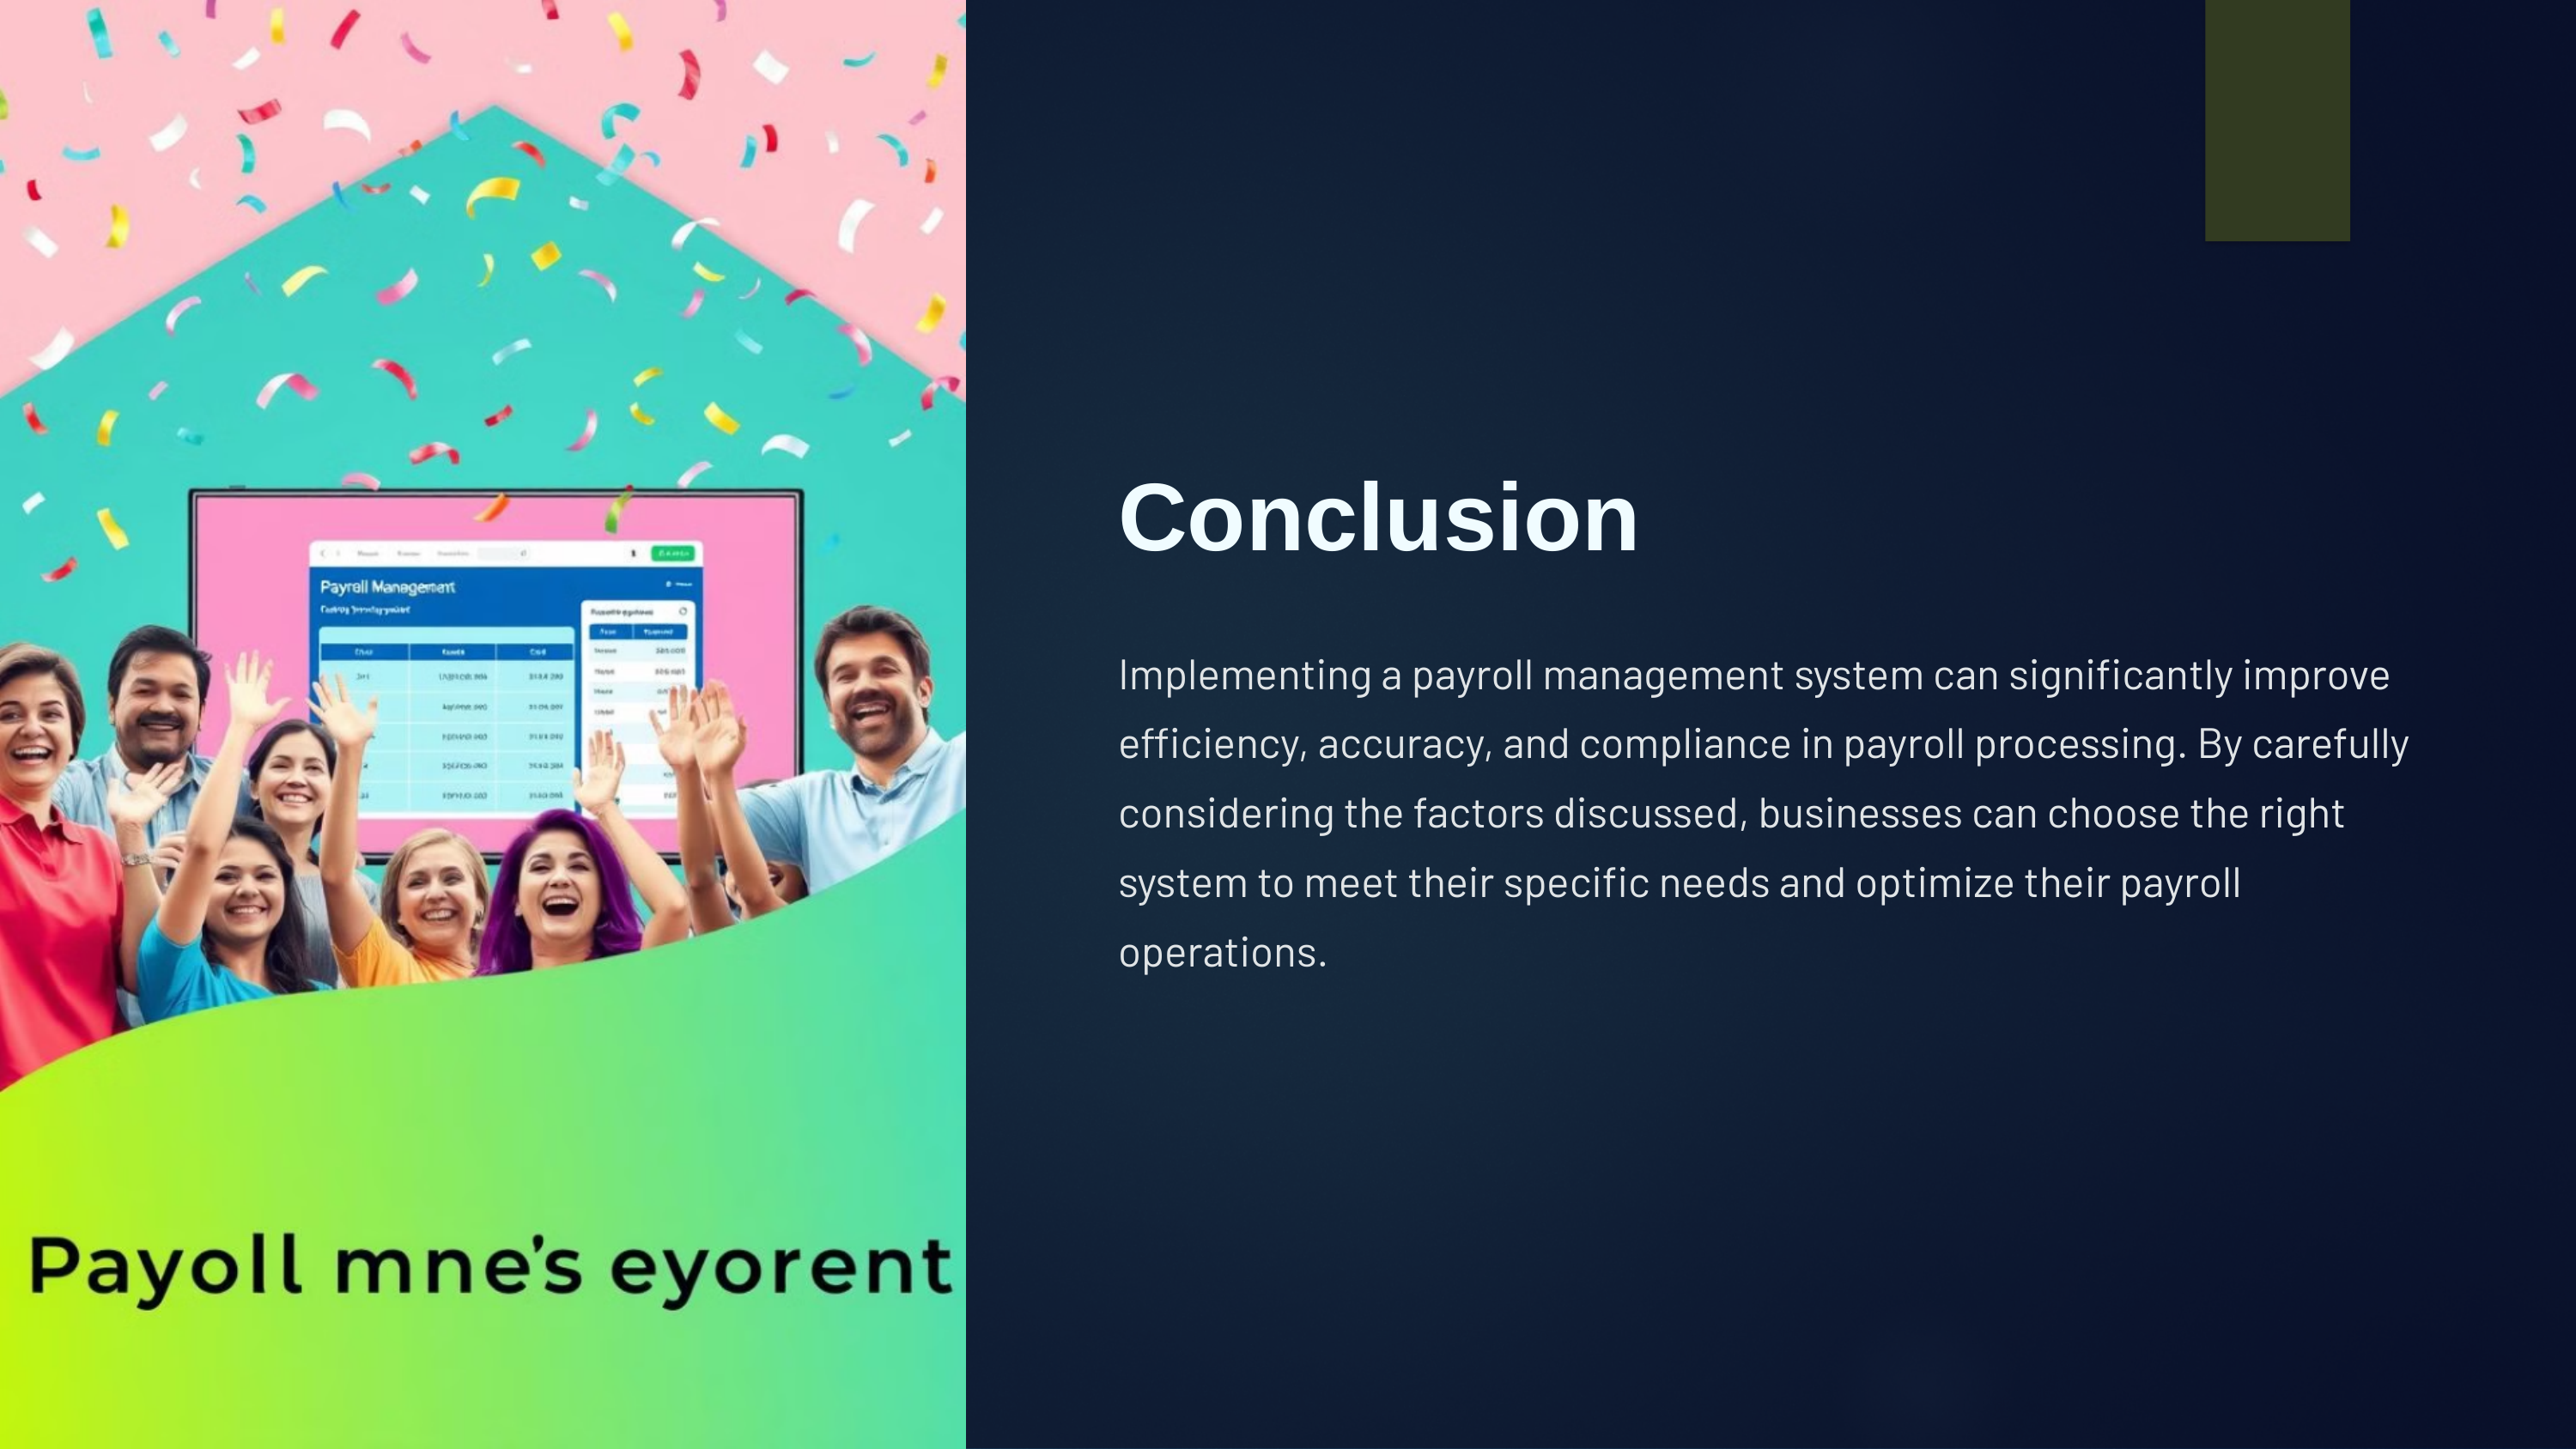

Conclusion
Implementing a payroll management system can significantly improve efficiency, accuracy, and compliance in payroll processing. By carefully considering the factors discussed, businesses can choose the right system to meet their specific needs and optimize their payroll operations.